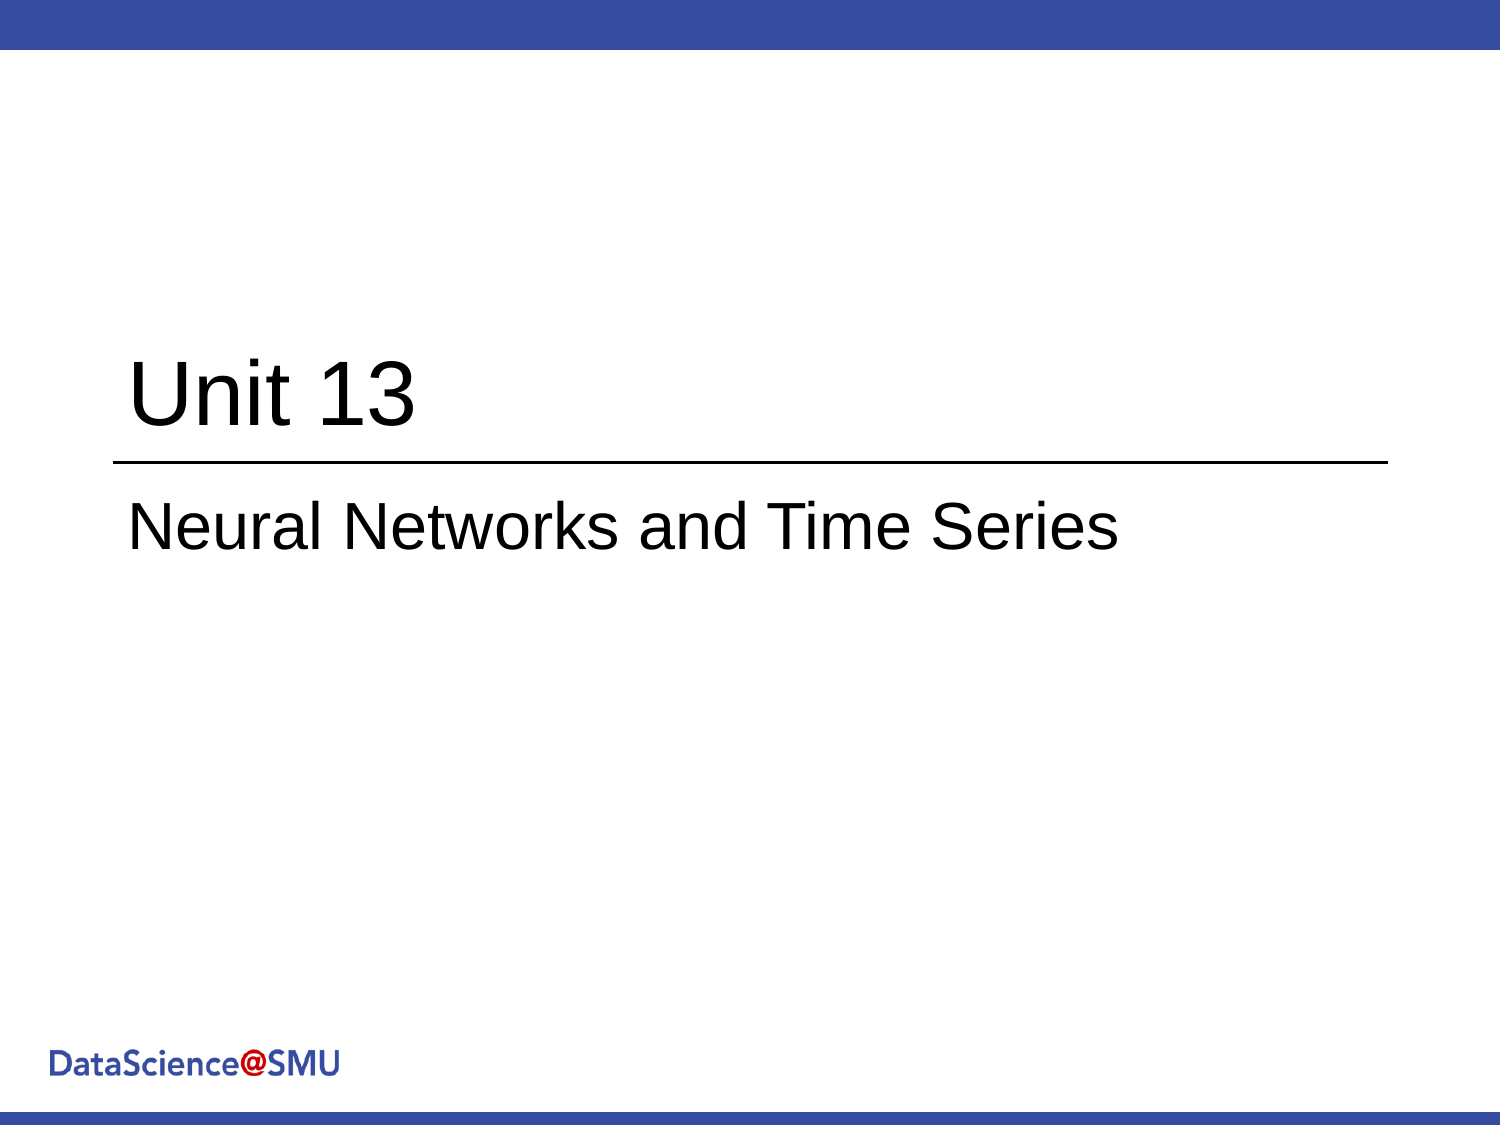

# Unit 13
Neural Networks and Time Series